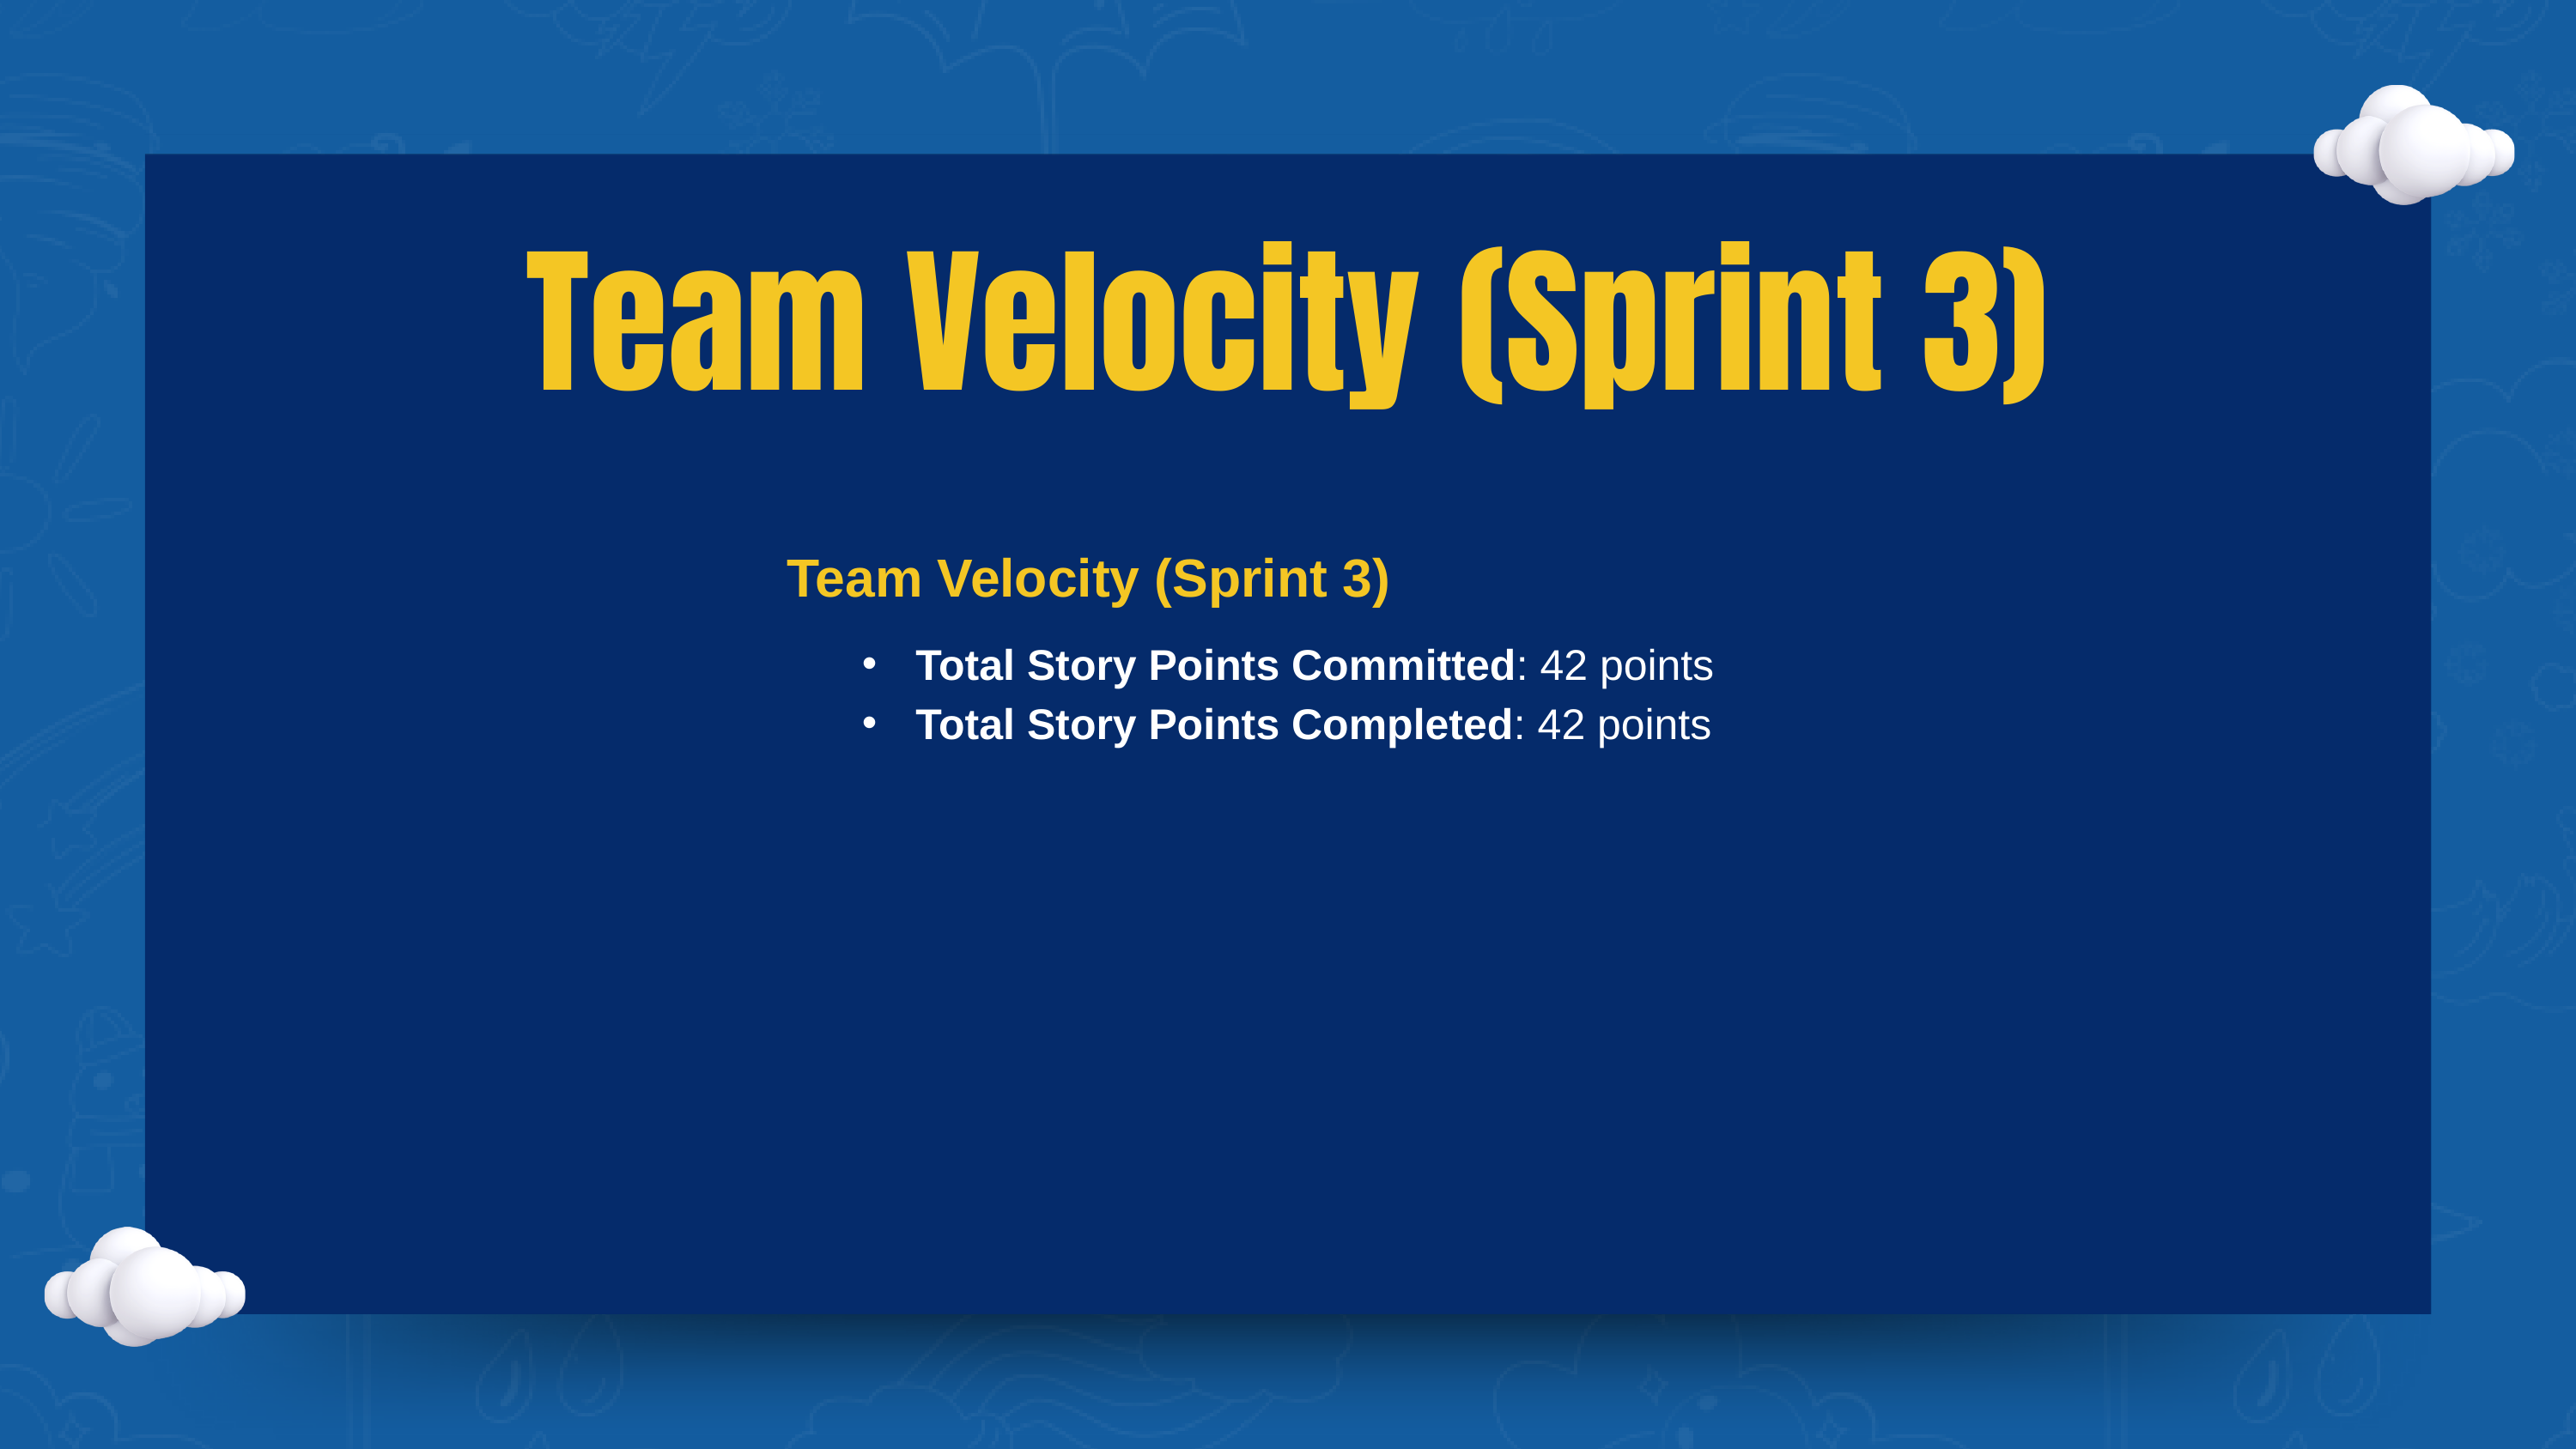

Team Velocity (Sprint 3)
Team Velocity (Sprint 3)
Total Story Points Committed: 42 points
Total Story Points Completed: 42 points